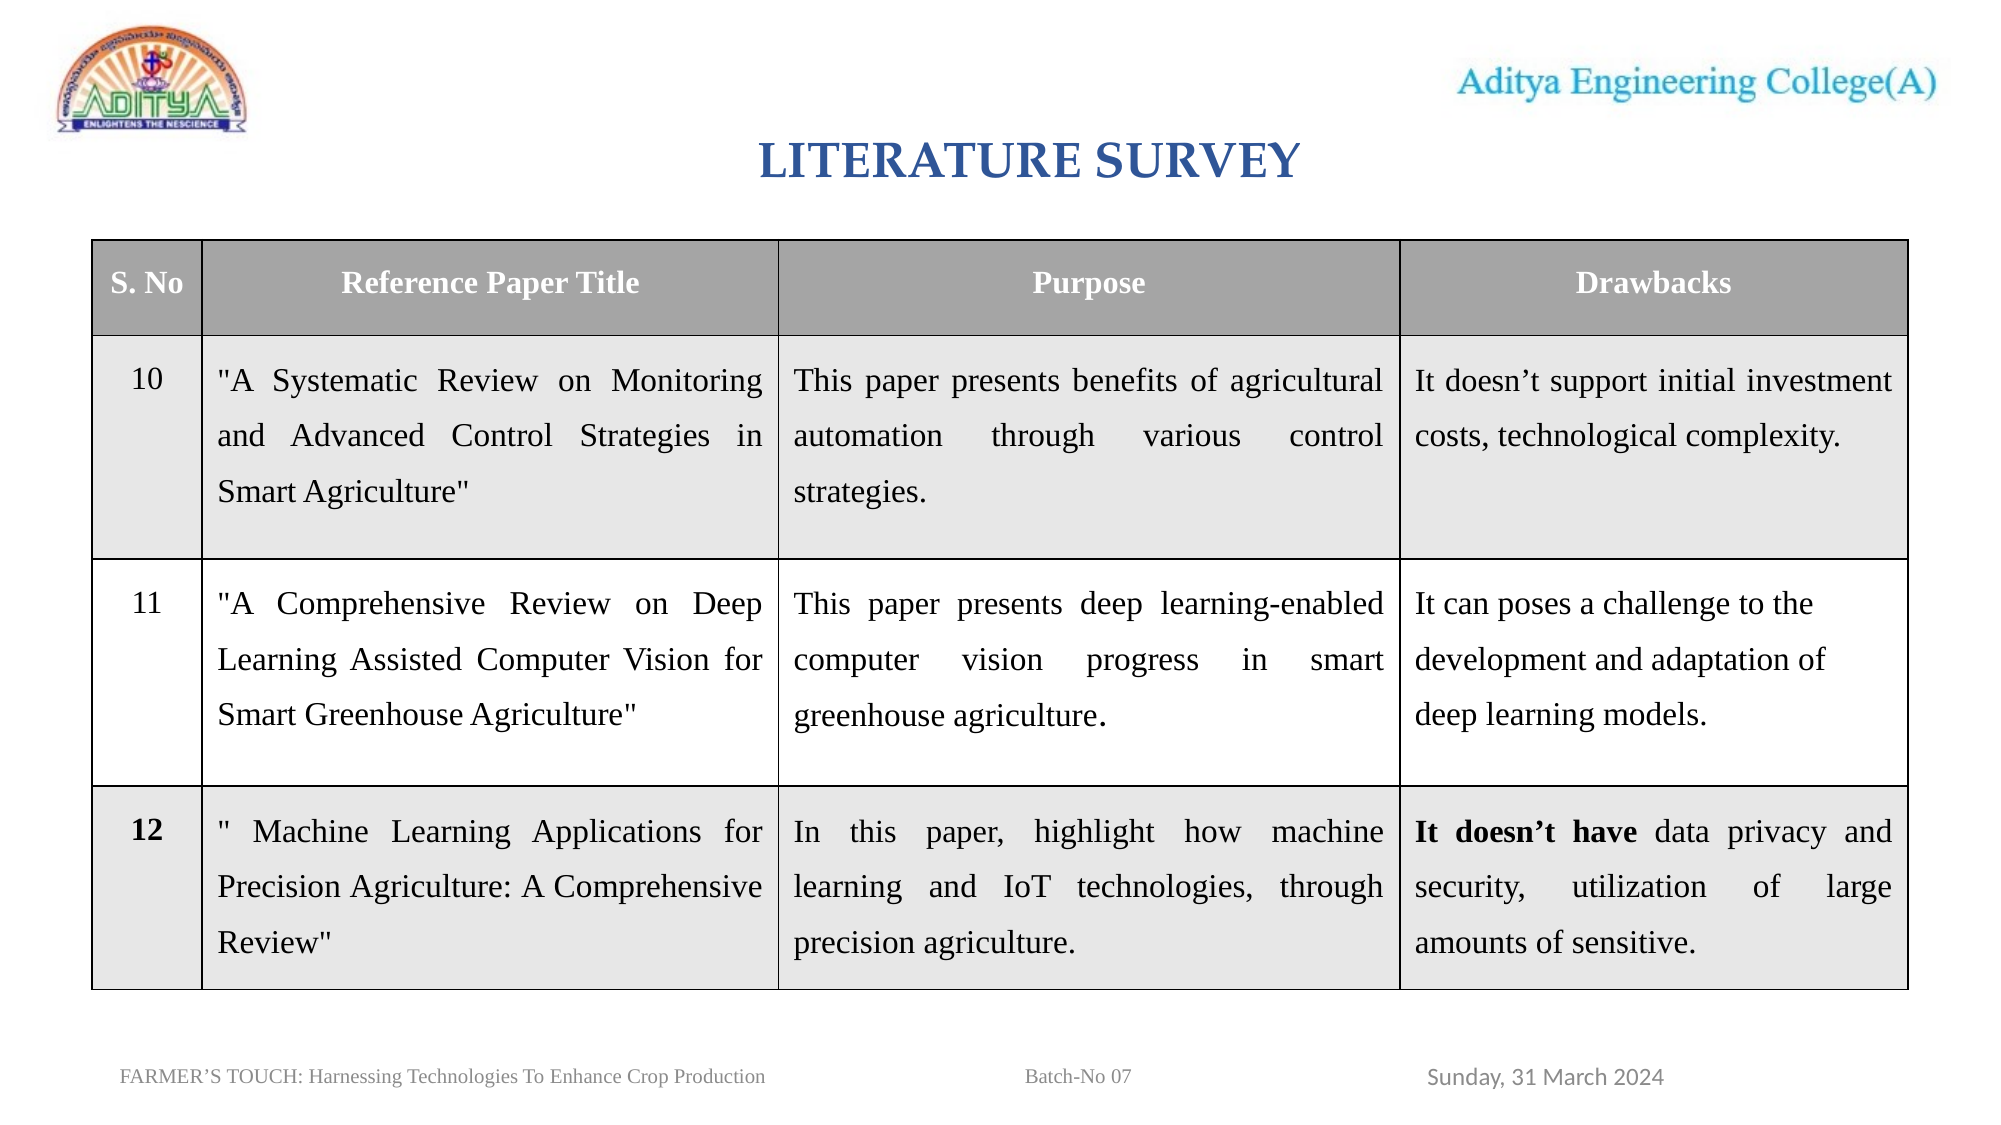

# LITERATURE SURVEY
| S. No | Reference Paper Title | Purpose | Drawbacks |
| --- | --- | --- | --- |
| 10 | "A Systematic Review on Monitoring and Advanced Control Strategies in Smart Agriculture" | This paper presents benefits of agricultural automation through various control strategies. | It doesn’t support initial investment costs, technological complexity. |
| 11 | "A Comprehensive Review on Deep Learning Assisted Computer Vision for Smart Greenhouse Agriculture" | This paper presents deep learning-enabled computer vision progress in smart greenhouse agriculture. | It can poses a challenge to the development and adaptation of deep learning models. |
| 12 | " Machine Learning Applications for Precision Agriculture: A Comprehensive Review" | In this paper, highlight how machine learning and IoT technologies, through precision agriculture. | It doesn’t have data privacy and security, utilization of large amounts of sensitive. |
9
Sunday, 31 March 2024
FARMER’S TOUCH: Harnessing Technologies To Enhance Crop Production		 Batch-No 07